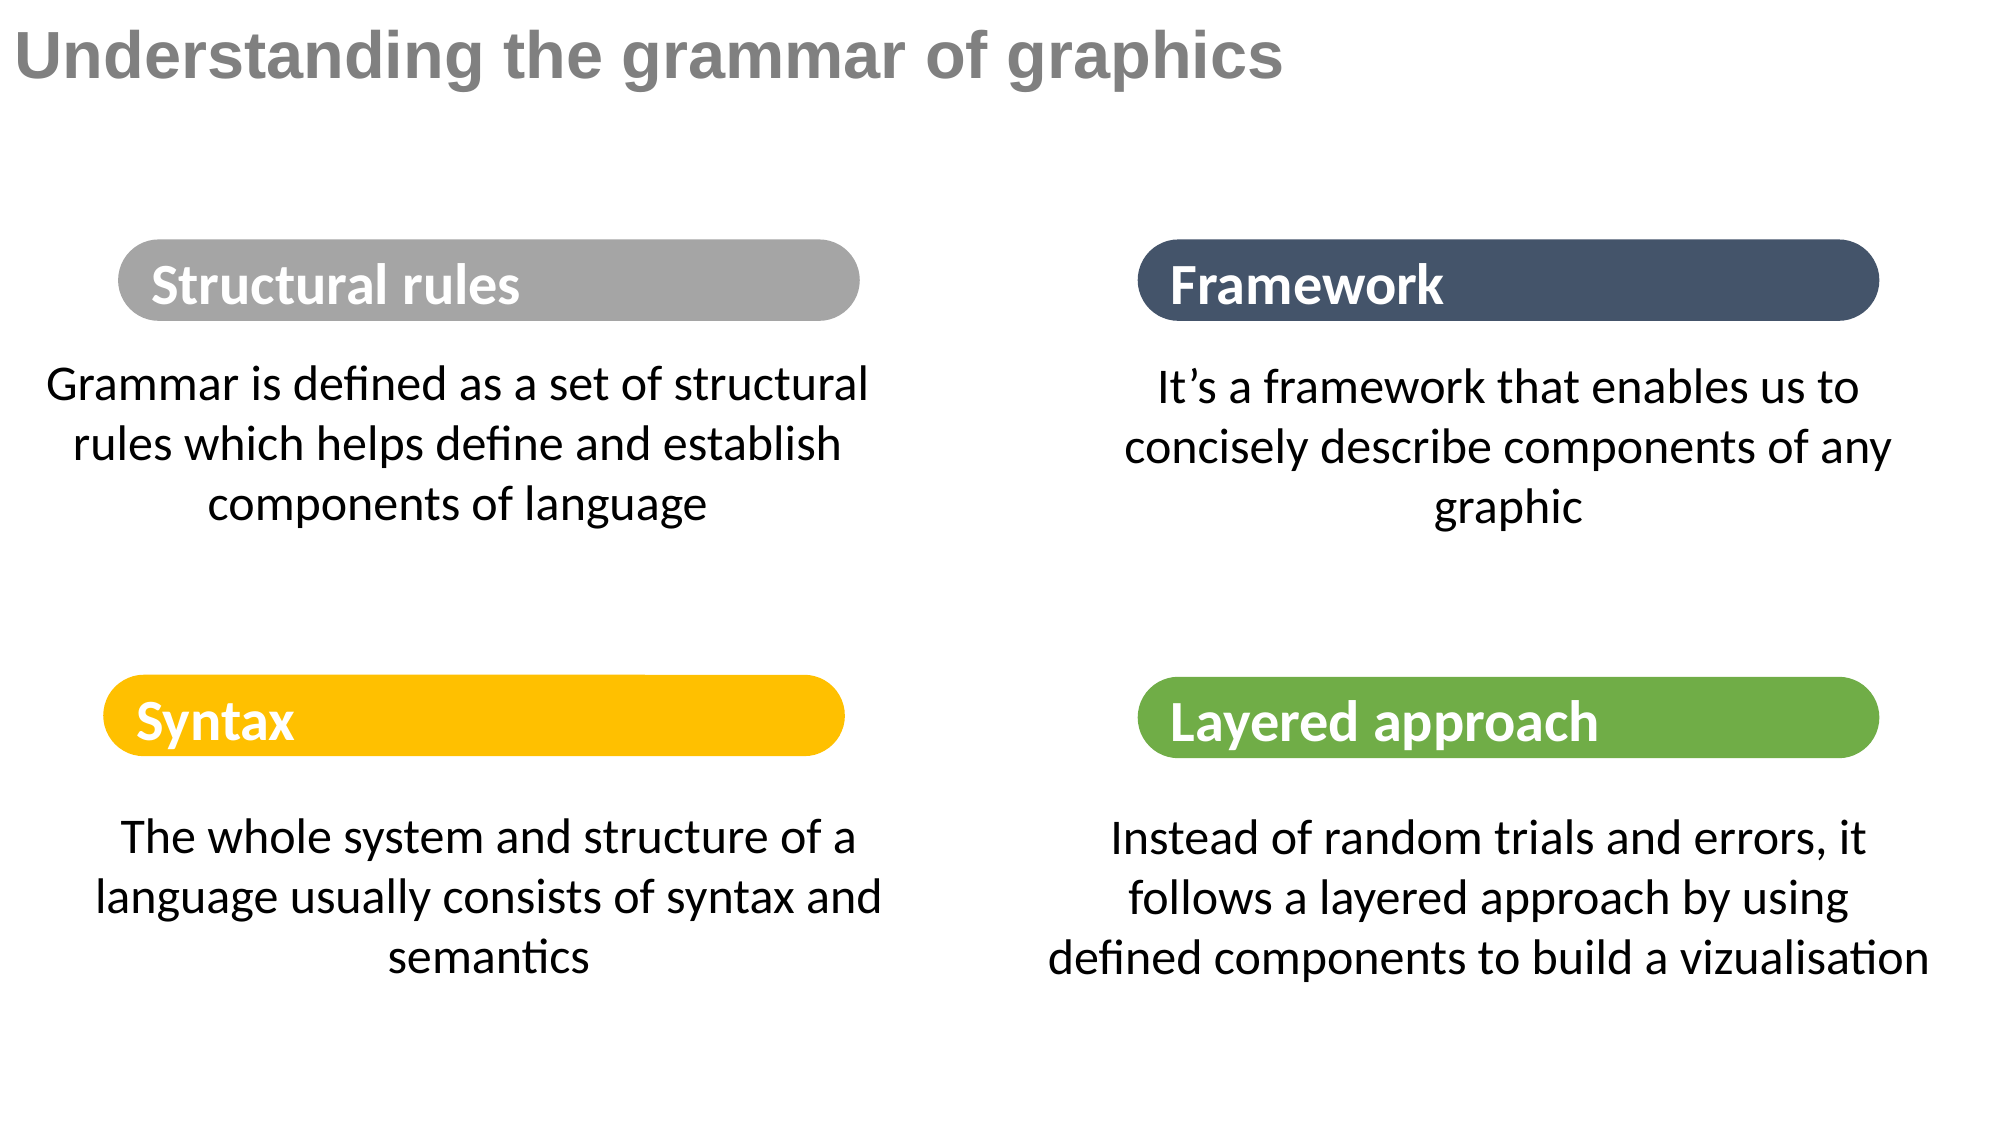

Understanding the grammar of graphics
Structural rules

Framework

Grammar is defined as a set of structural rules which helps define and establish components of language
It’s a framework that enables us to concisely describe components of any graphic
Syntax

Layered approach

The whole system and structure of a language usually consists of syntax and semantics
Instead of random trials and errors, it follows a layered approach by using defined components to build a vizualisation